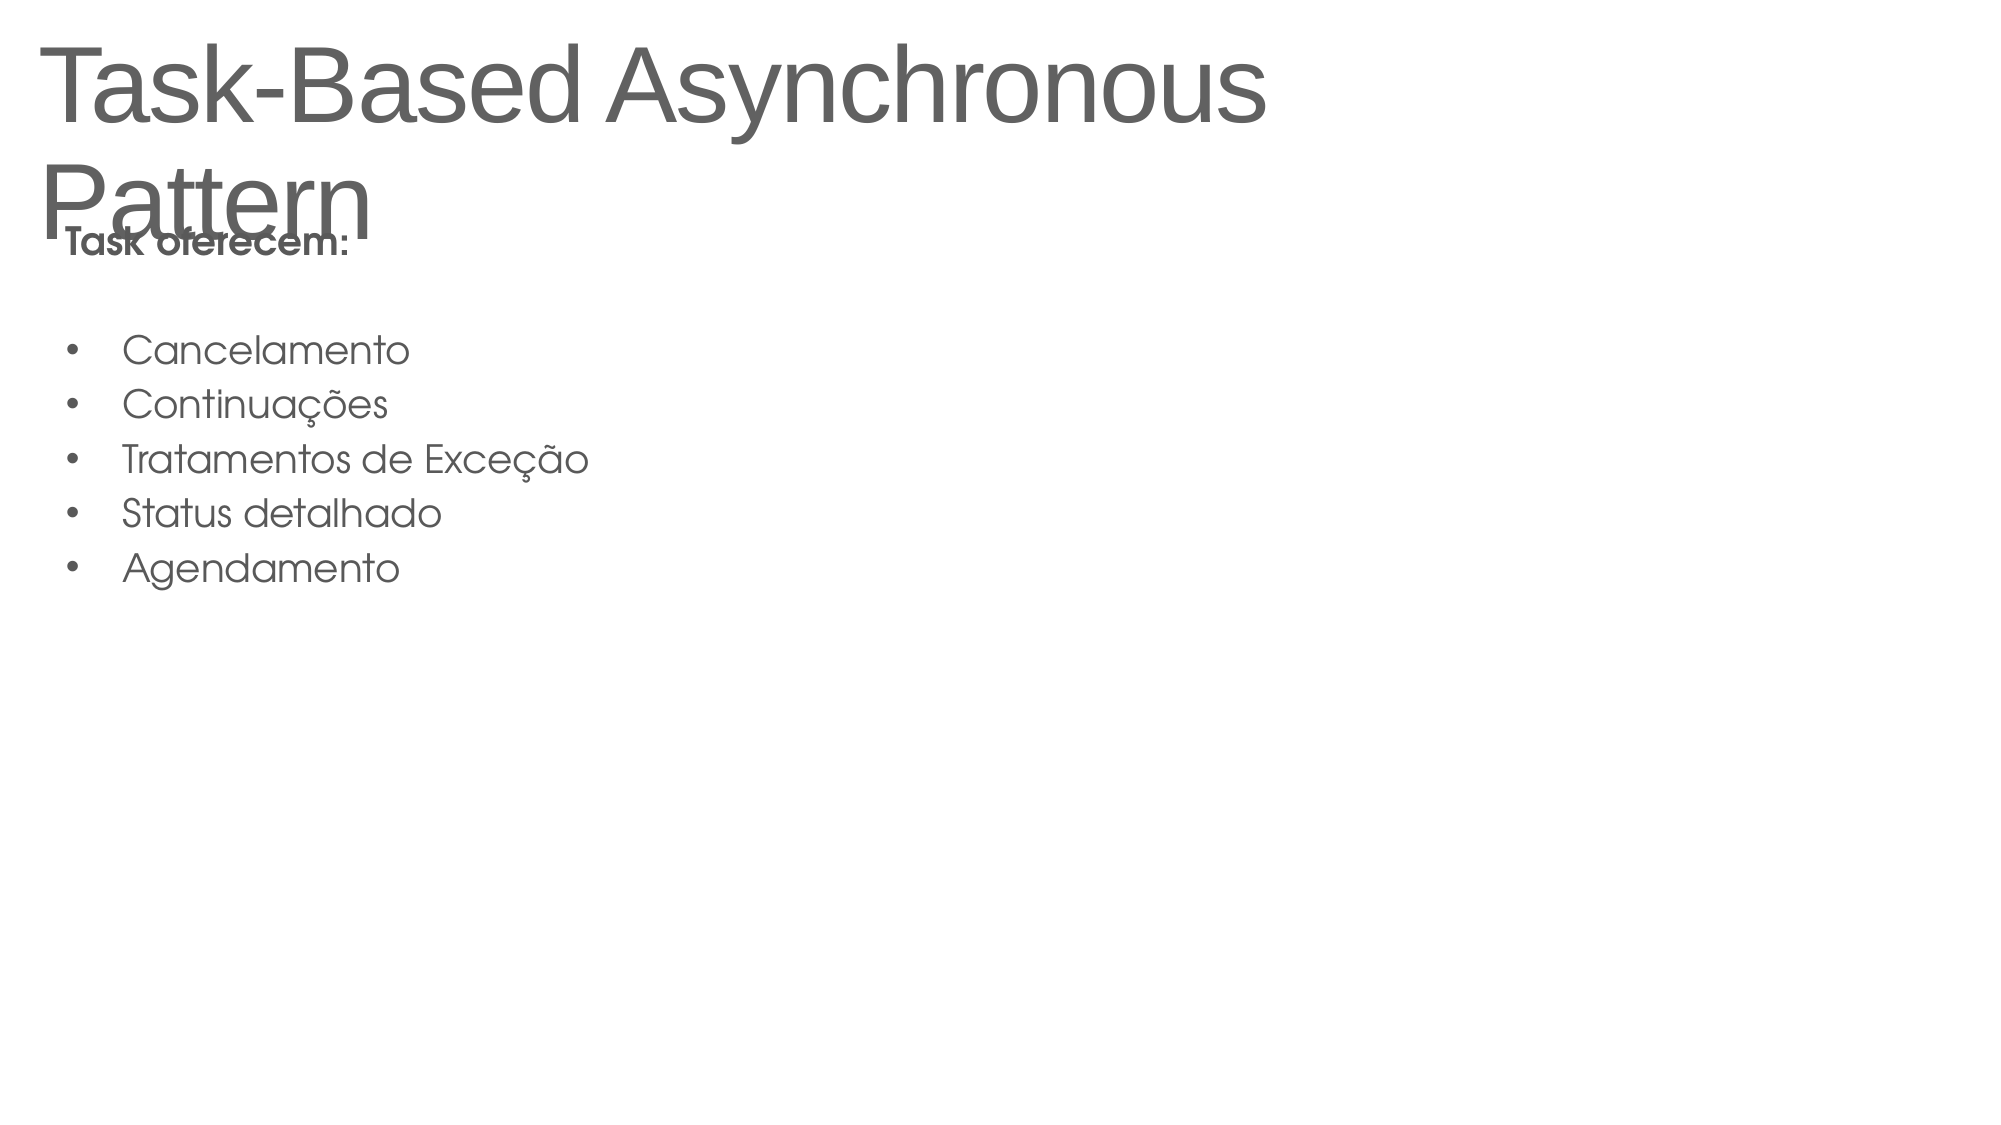

Task-Based Asynchronous Pattern

Task oferecem:

Cancelamento
Continuações
Tratamentos de Exceção
Status detalhado
Agendamento